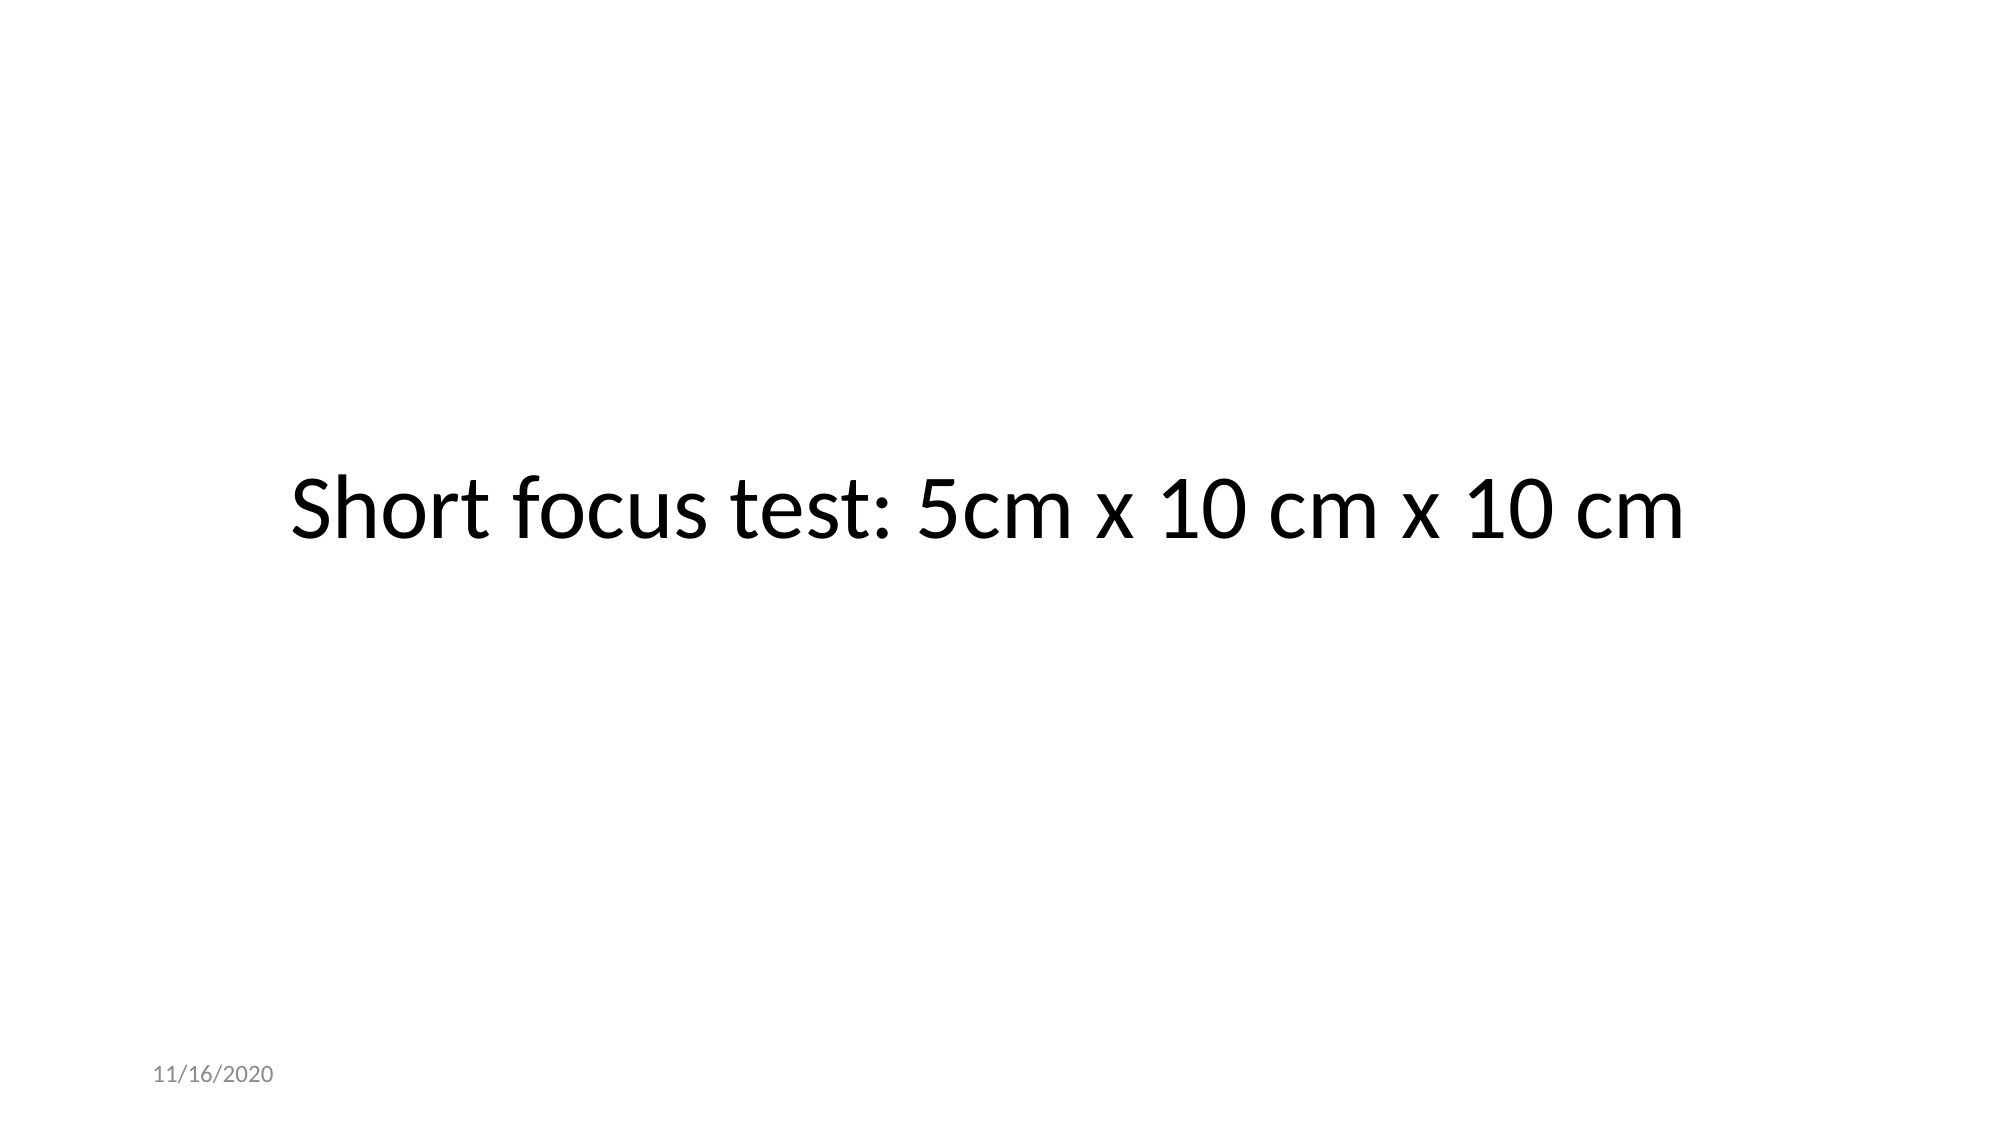

# Short focus test: 5cm x 10 cm x 10 cm
11/16/2020